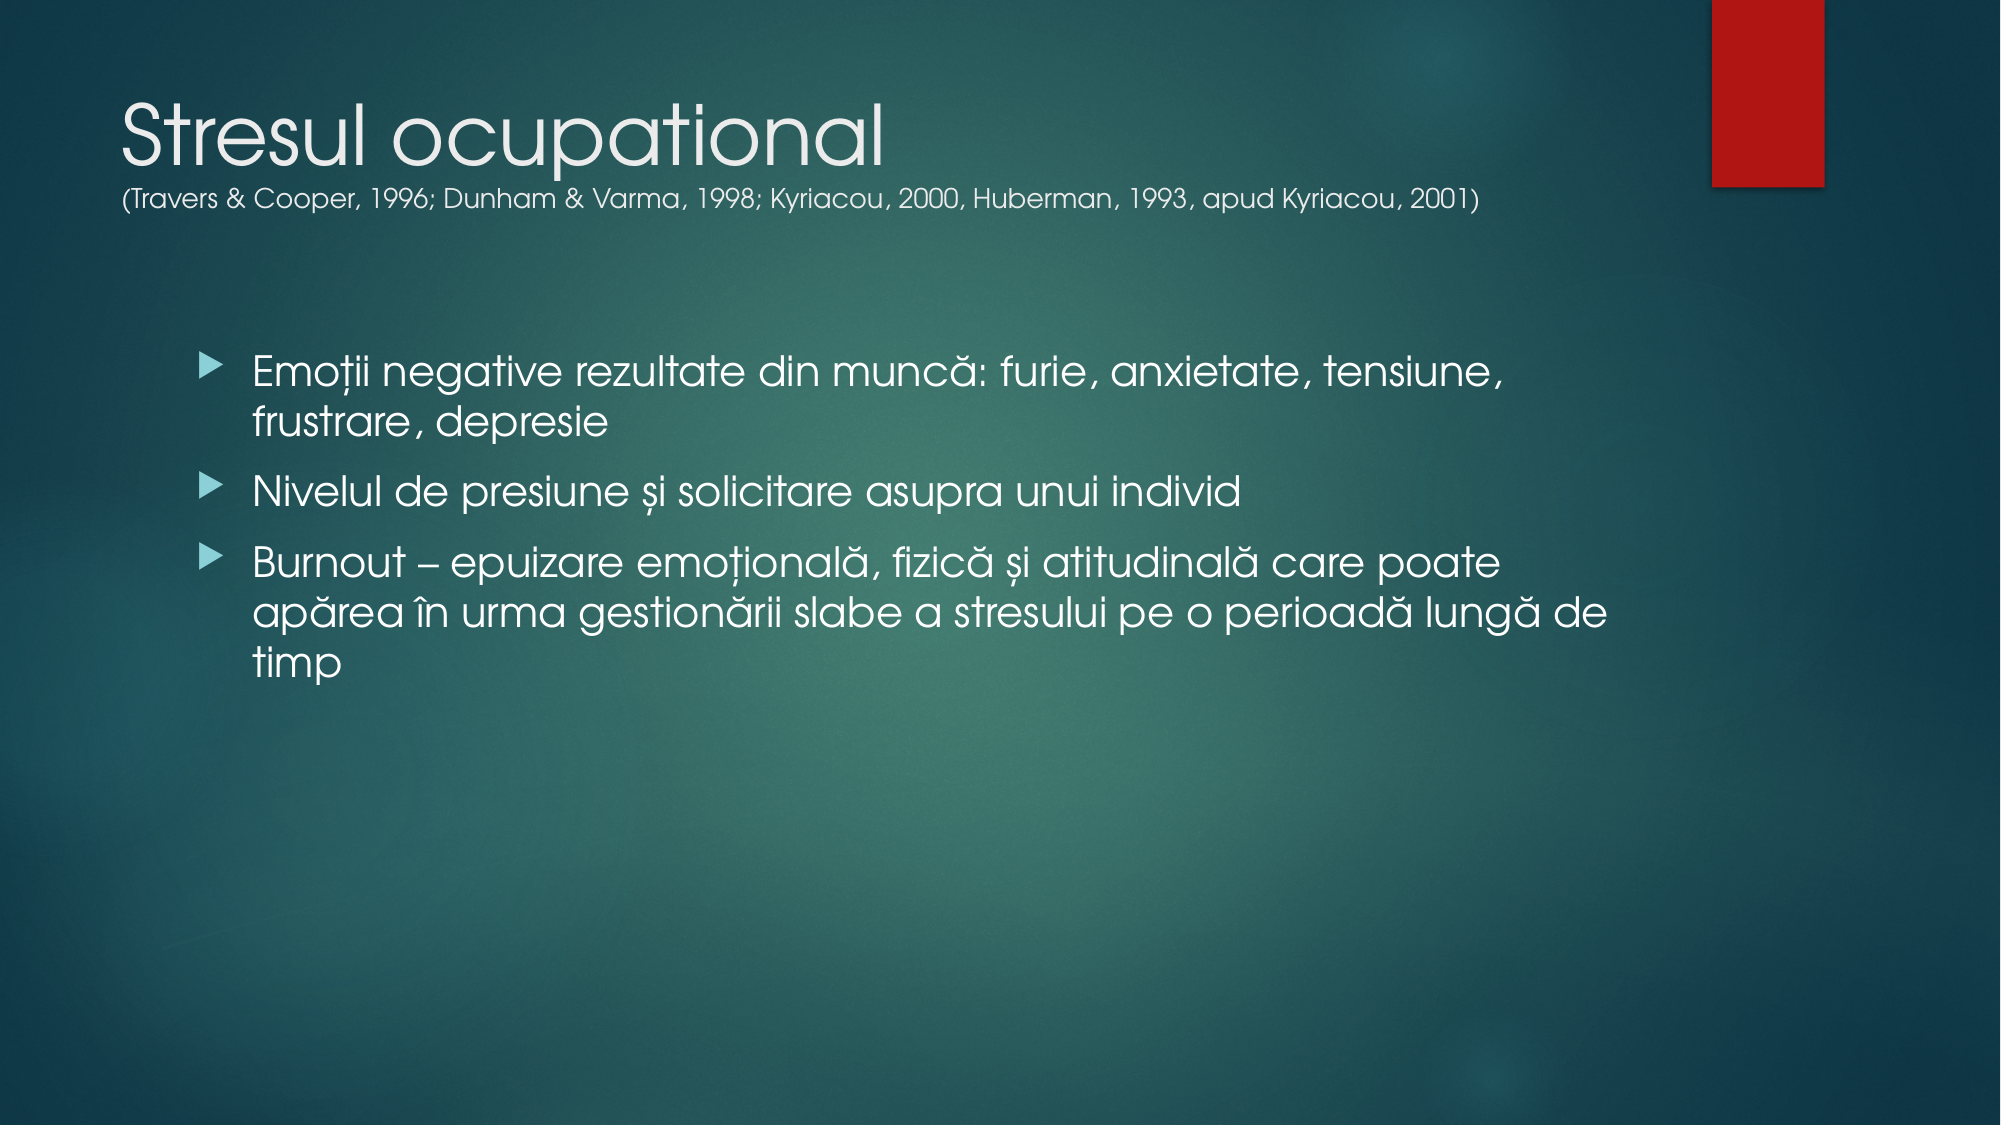

# Stresul ocupational (Travers & Cooper, 1996; Dunham & Varma, 1998; Kyriacou, 2000, Huberman, 1993, apud Kyriacou, 2001)
Emoţii negative rezultate din muncă: furie, anxietate, tensiune, frustrare, depresie
Nivelul de presiune şi solicitare asupra unui individ
Burnout – epuizare emoţională, fizică şi atitudinală care poate apărea în urma gestionării slabe a stresului pe o perioadă lungă de timp